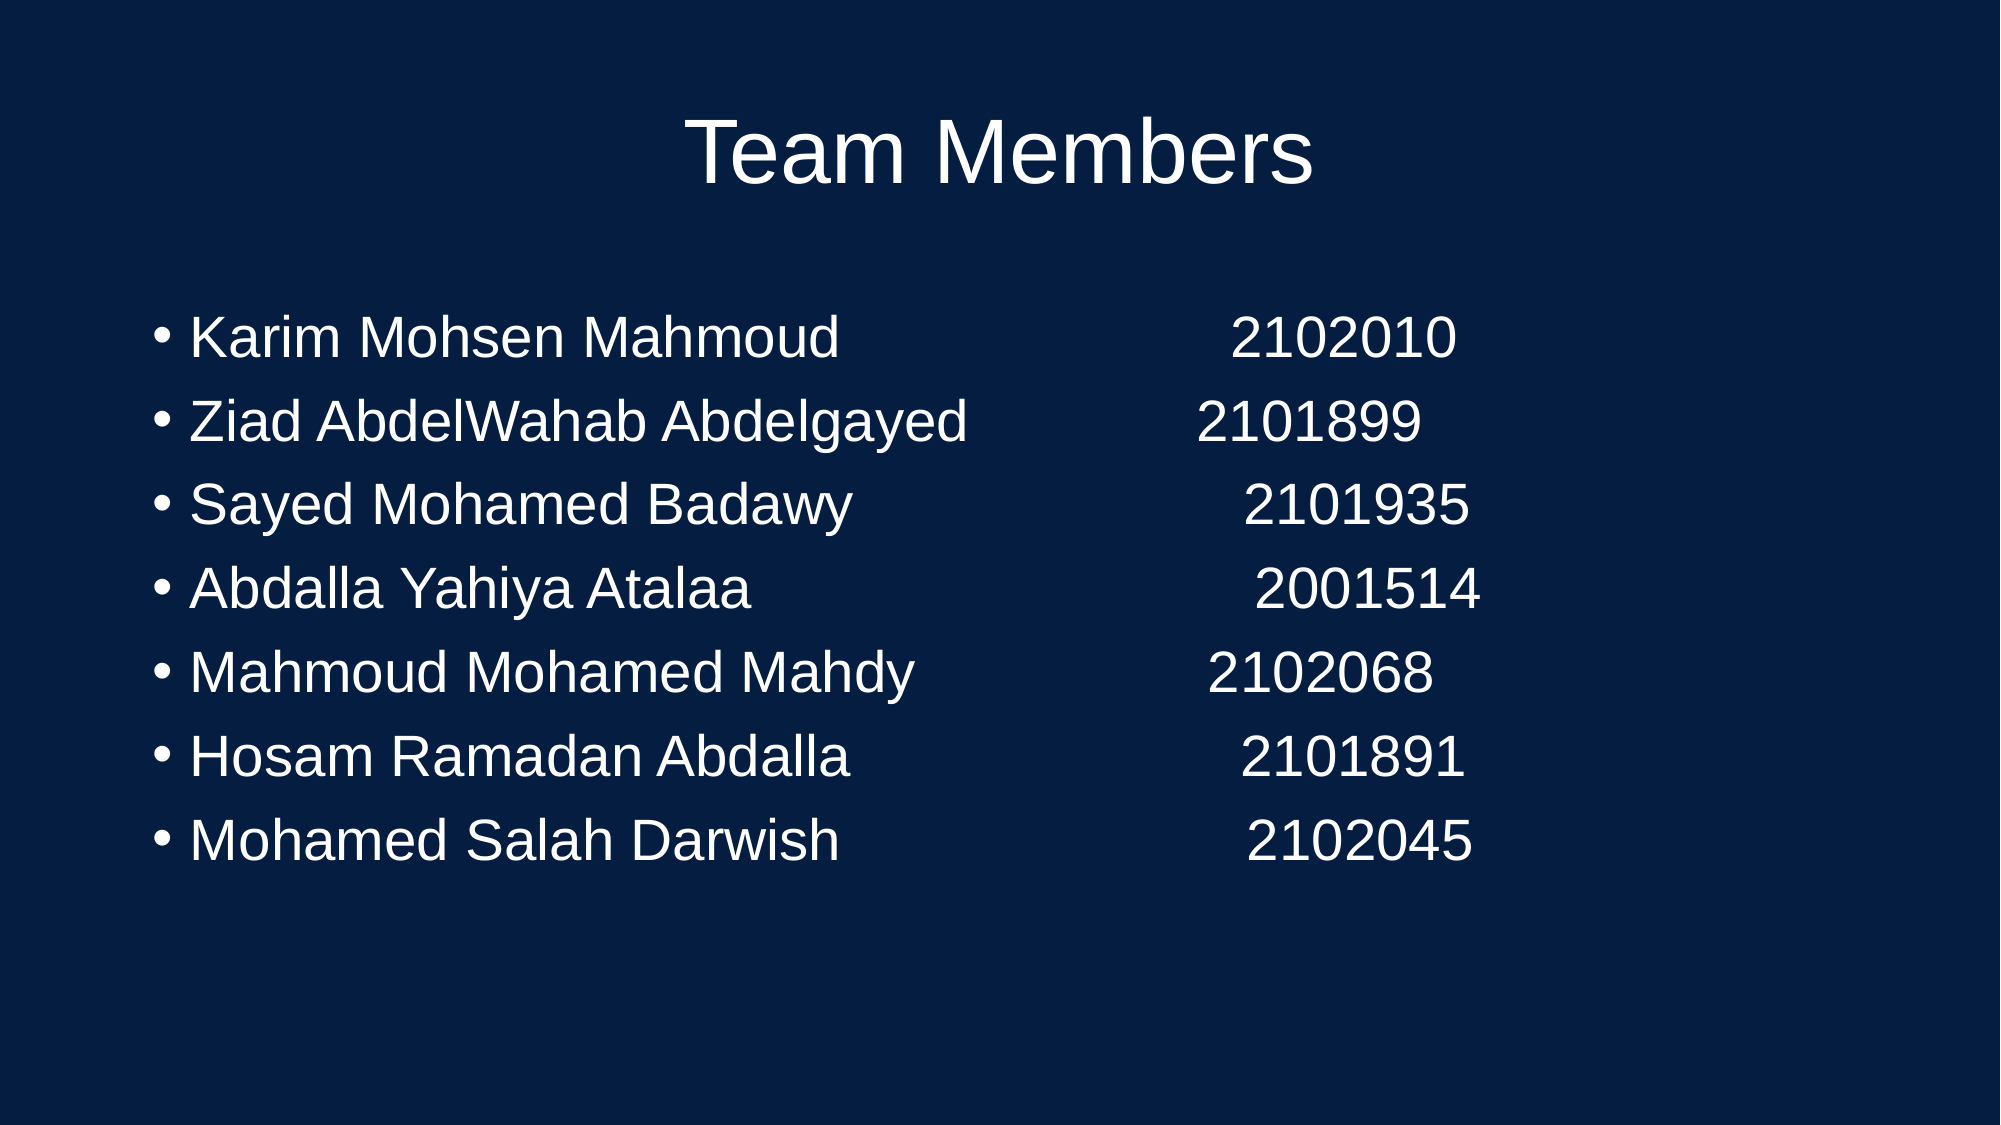

# Team Members
Karim Mohsen Mahmoud                        2102010
Ziad AbdelWahab Abdelgayed              2101899
Sayed Mohamed Badawy                        2101935
Abdalla Yahiya Atalaa                               2001514
Mahmoud Mohamed Mahdy                  2102068
Hosam Ramadan Abdalla                        2101891
Mohamed Salah Darwish                         2102045